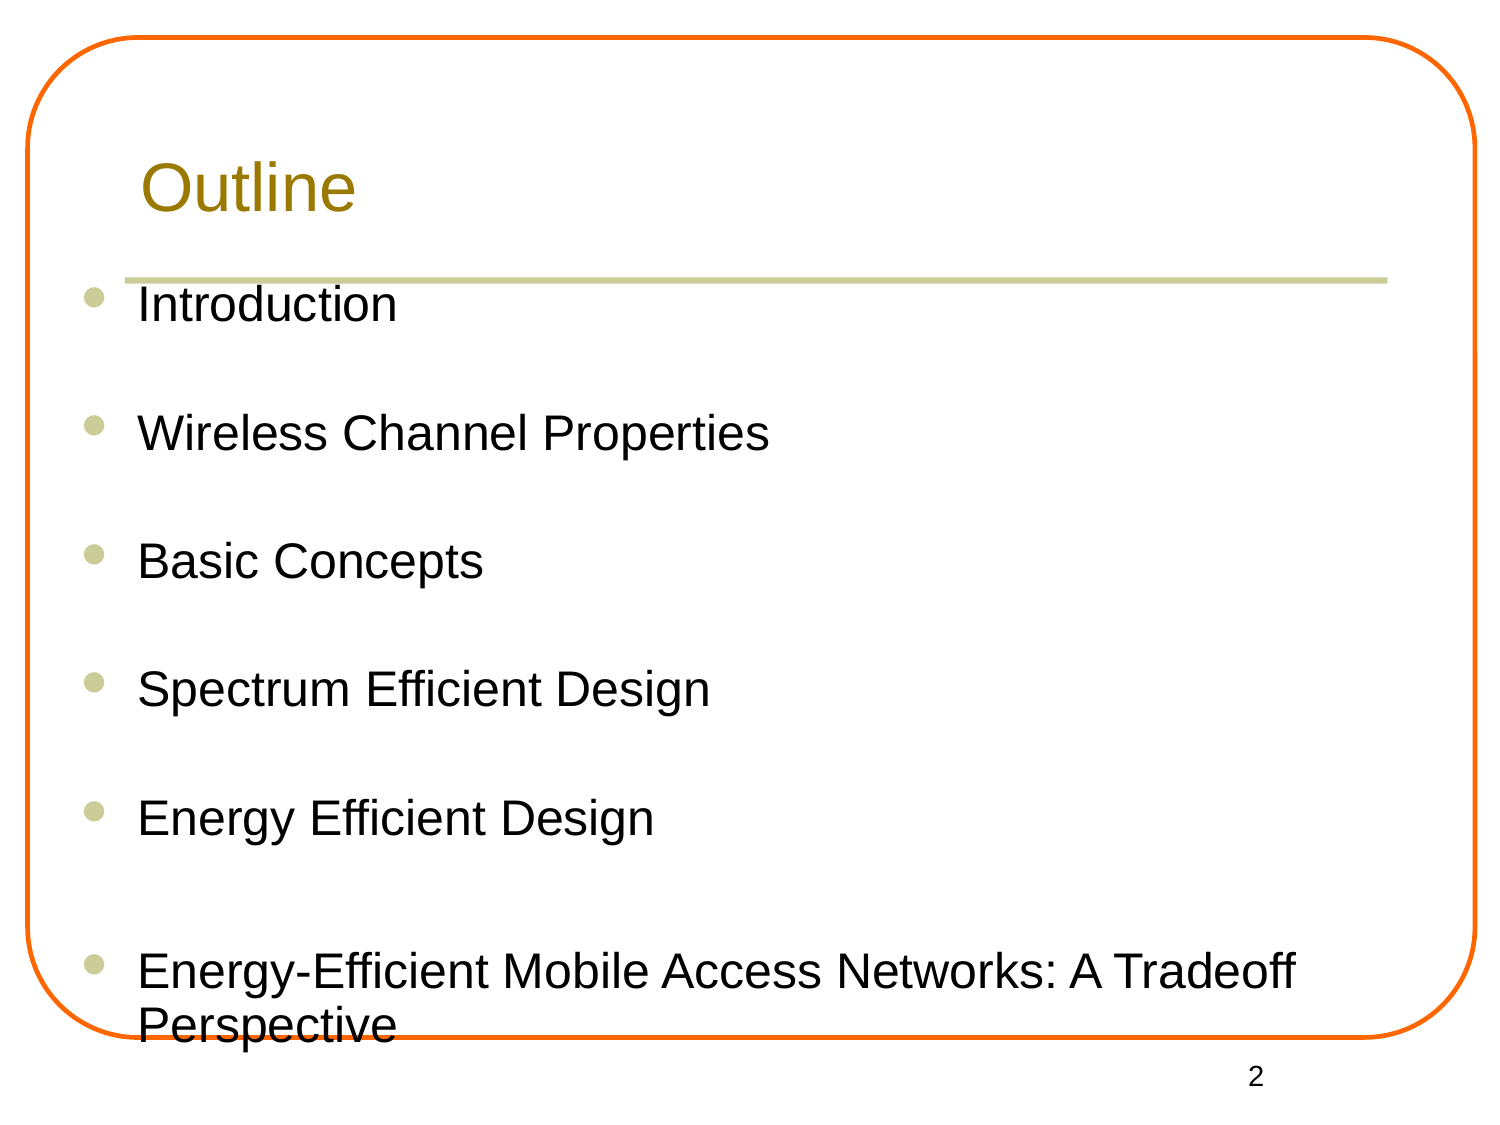

# Outline
Introduction

Wireless Channel Properties

Basic Concepts

Spectrum Efficient Design

Energy Efficient Design

Energy-Efficient Mobile Access Networks: A Tradeoff Perspective

Conclusions and References
2